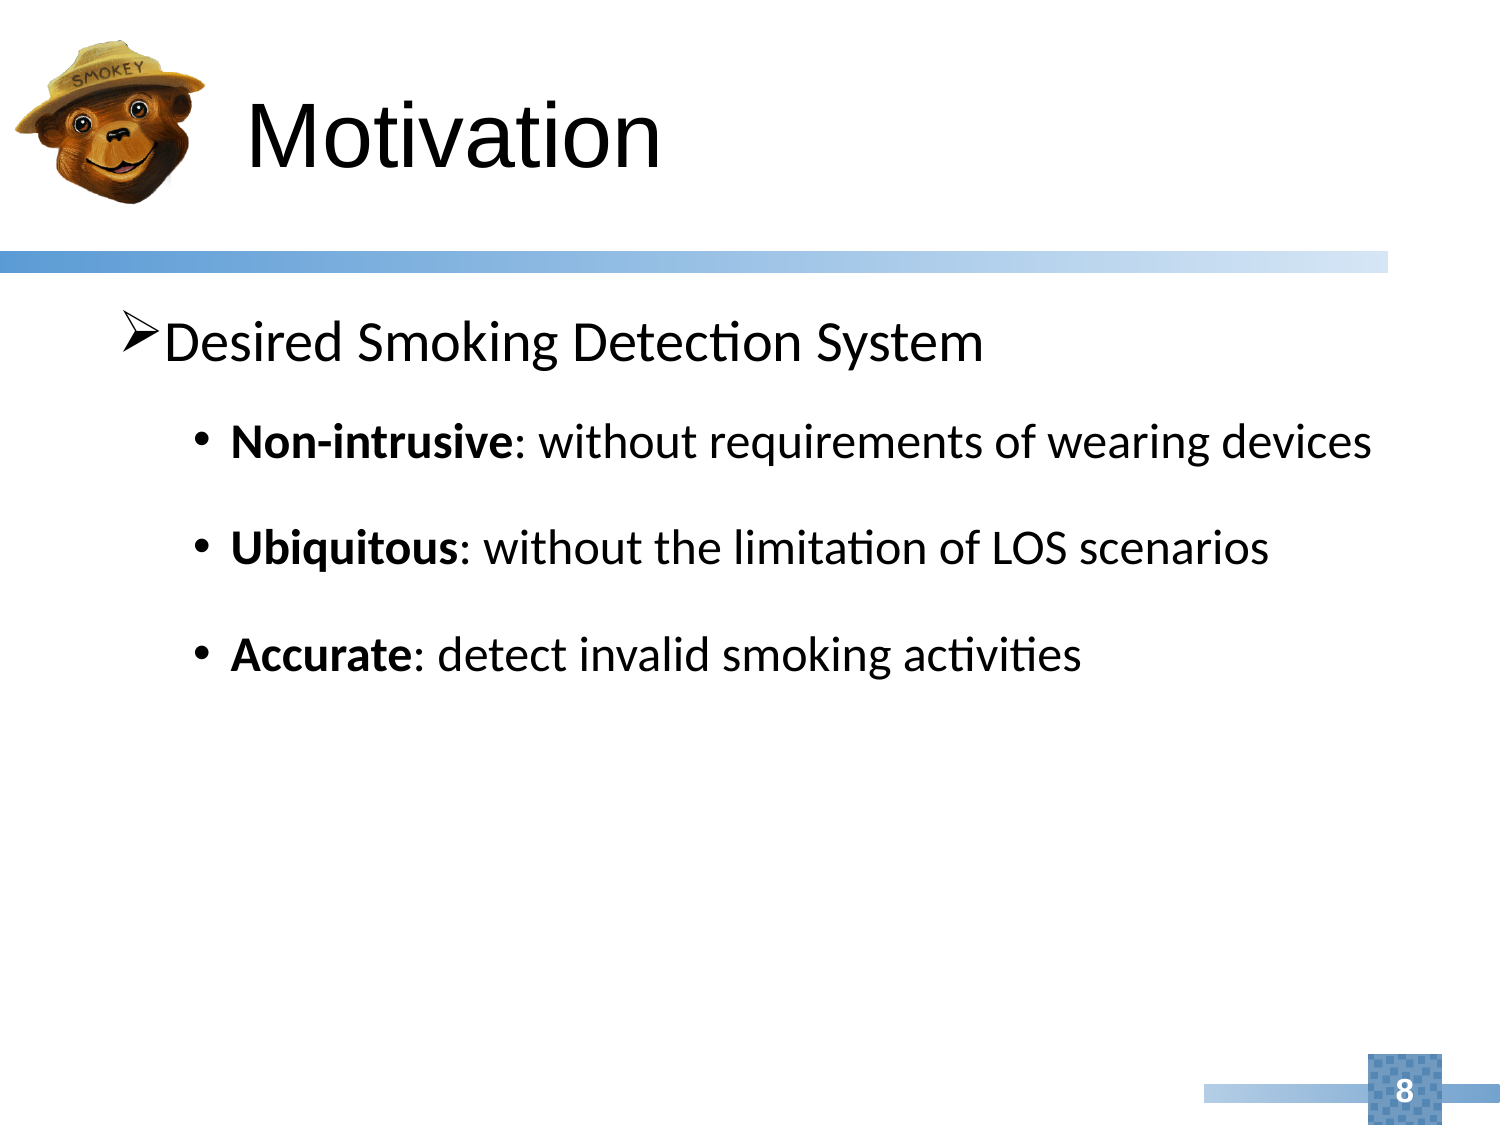

# Motivation
Desired Smoking Detection System
Non-intrusive: without requirements of wearing devices
Ubiquitous: without the limitation of LOS scenarios
Accurate: detect invalid smoking activities

8